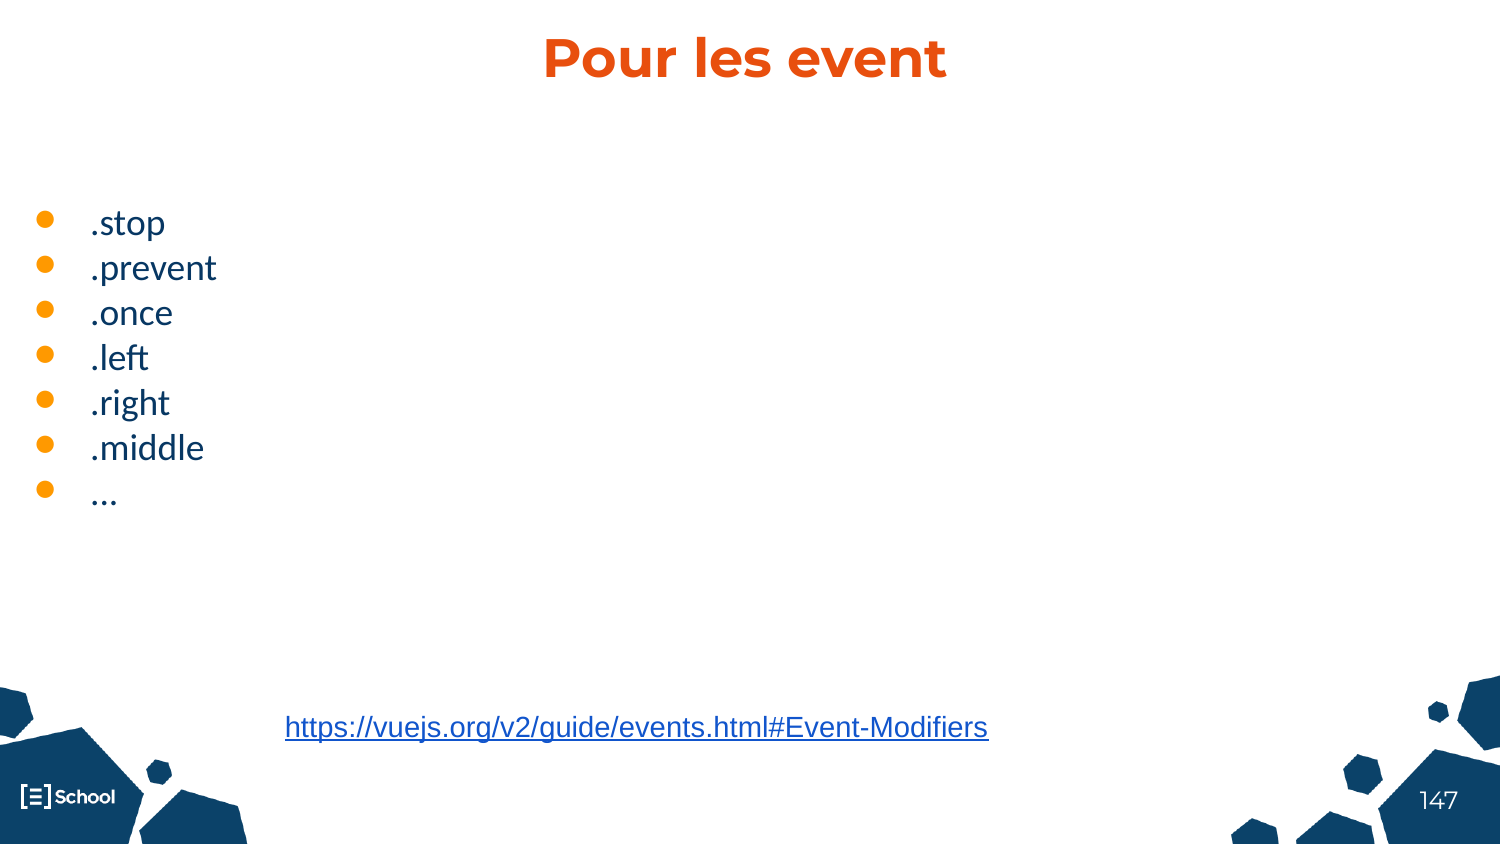

# Pour les event
Composant: le controller
.stop
.prevent
.once
.left
.right
.middle
...

https://vuejs.org/v2/guide/events.html#Event-Modifiers
147